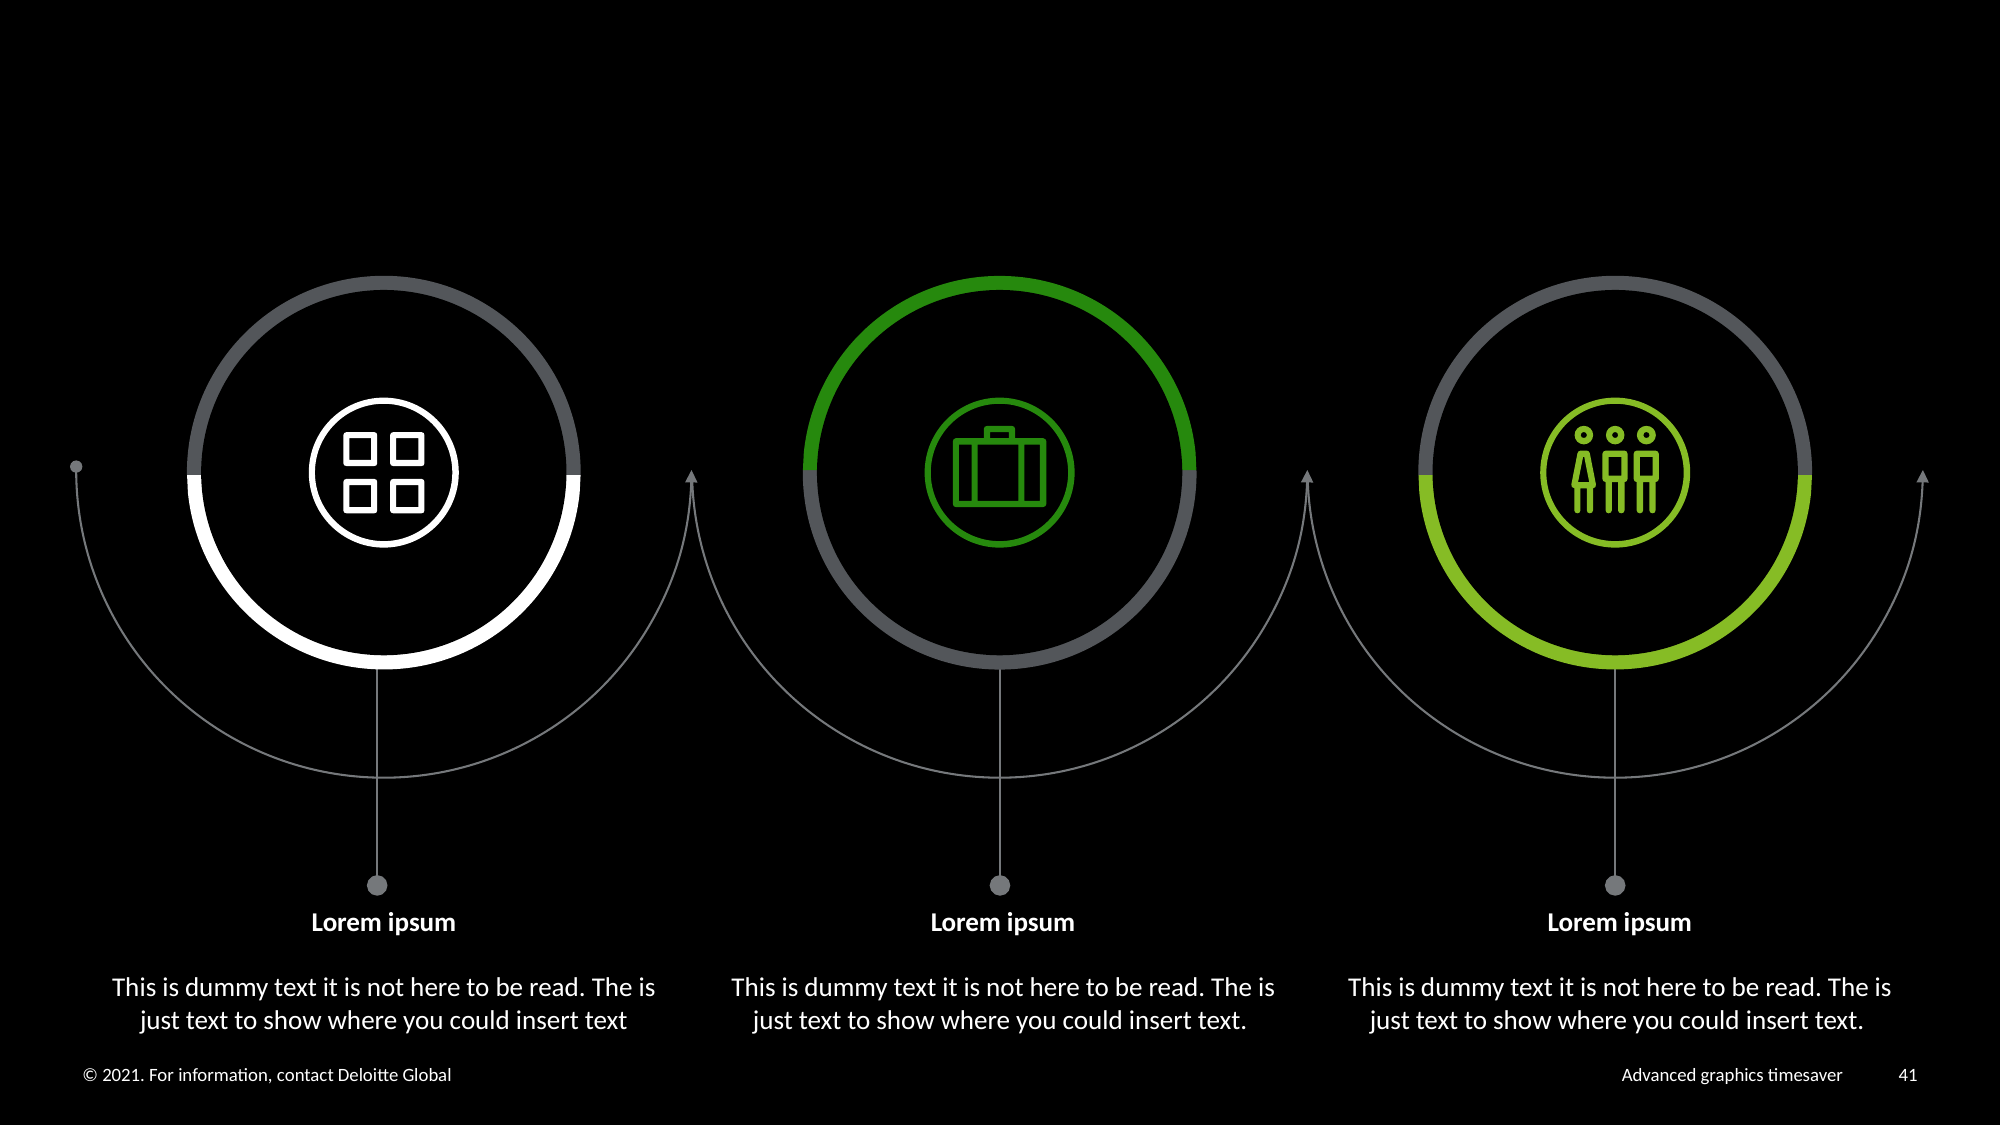

Lorem ipsum

This is dummy text it is not here to be read. The is just text to show where you could insert text
Lorem ipsum

This is dummy text it is not here to be read. The is just text to show where you could insert text.
Lorem ipsum

This is dummy text it is not here to be read. The is just text to show where you could insert text.